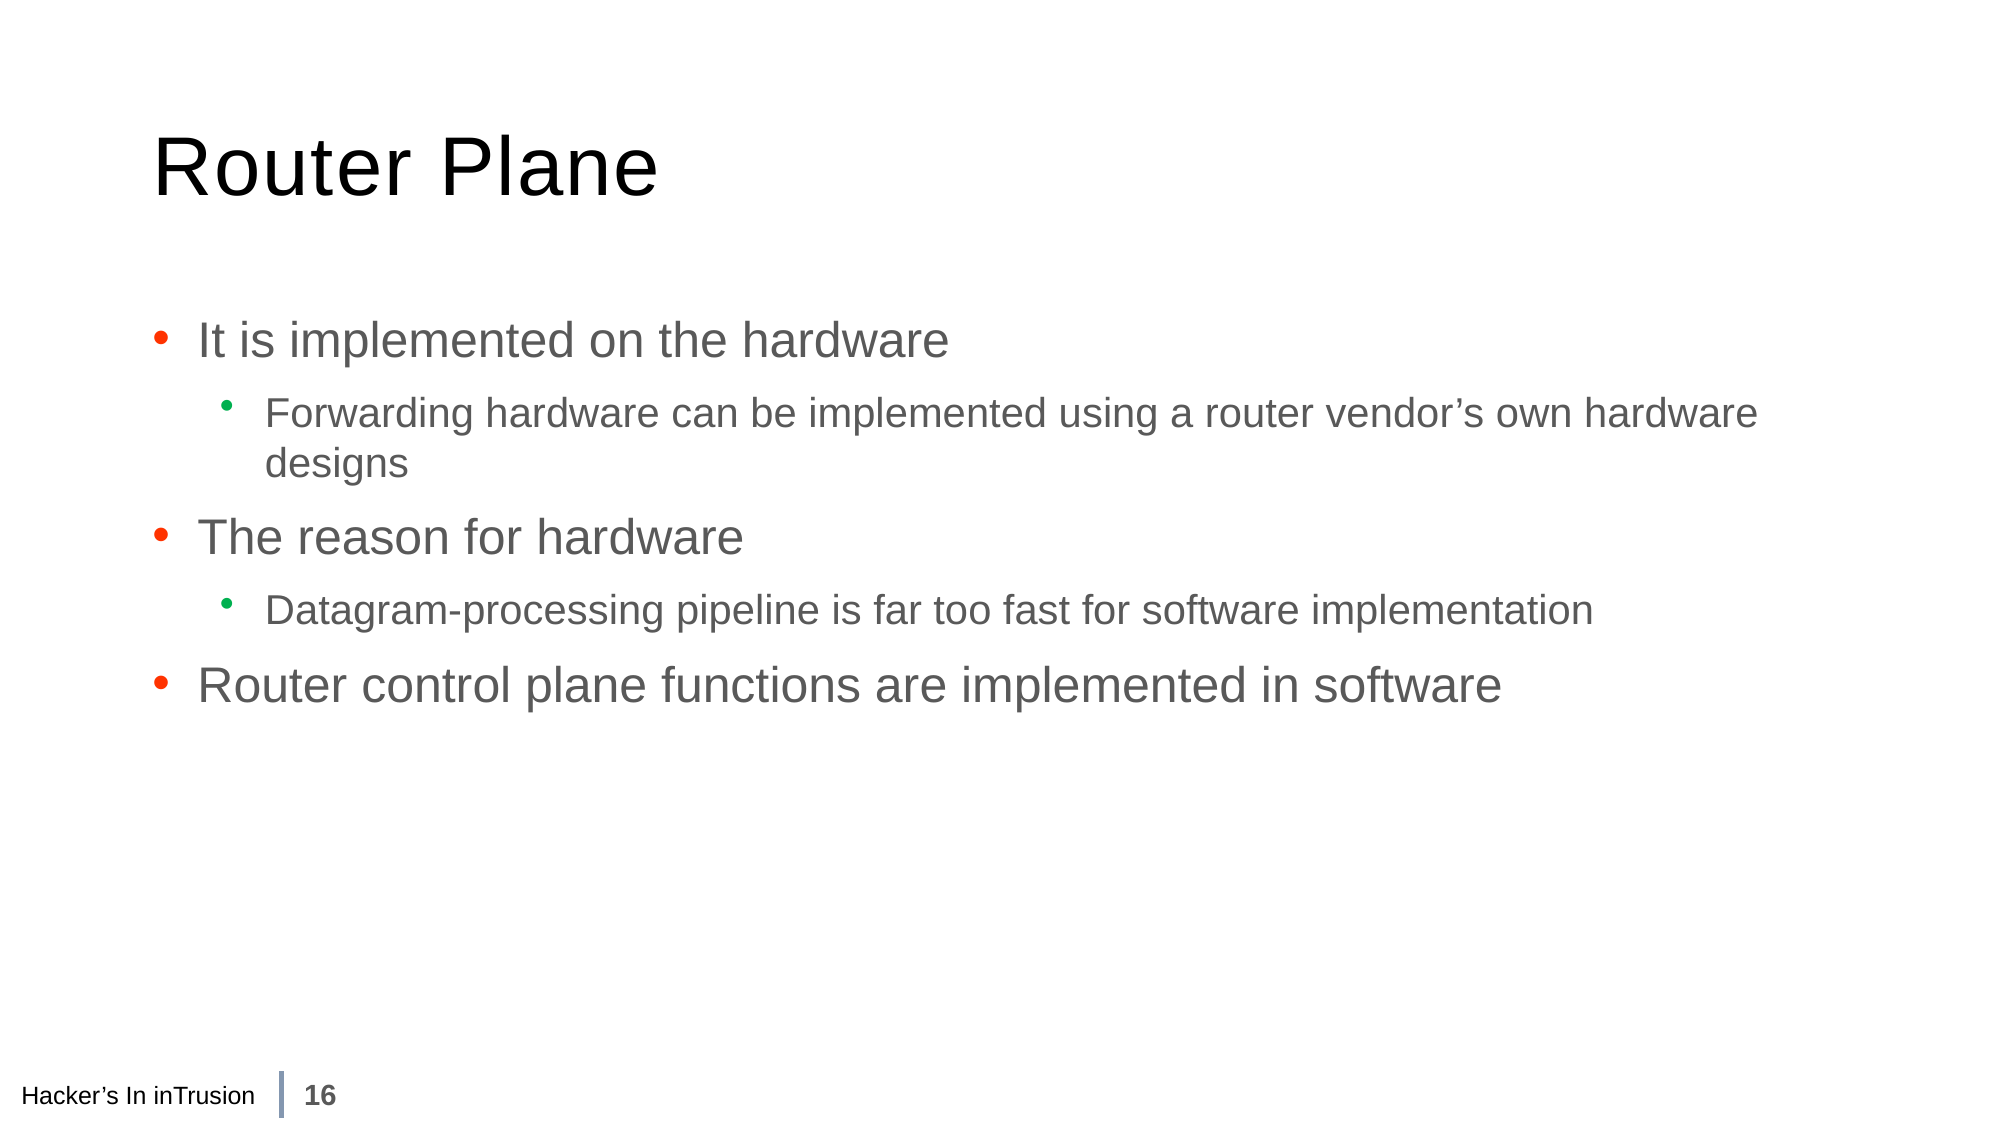

# Router Plane
It is implemented on the hardware
Forwarding hardware can be implemented using a router vendor’s own hardware designs
The reason for hardware
Datagram-processing pipeline is far too fast for software implementation
Router control plane functions are implemented in software